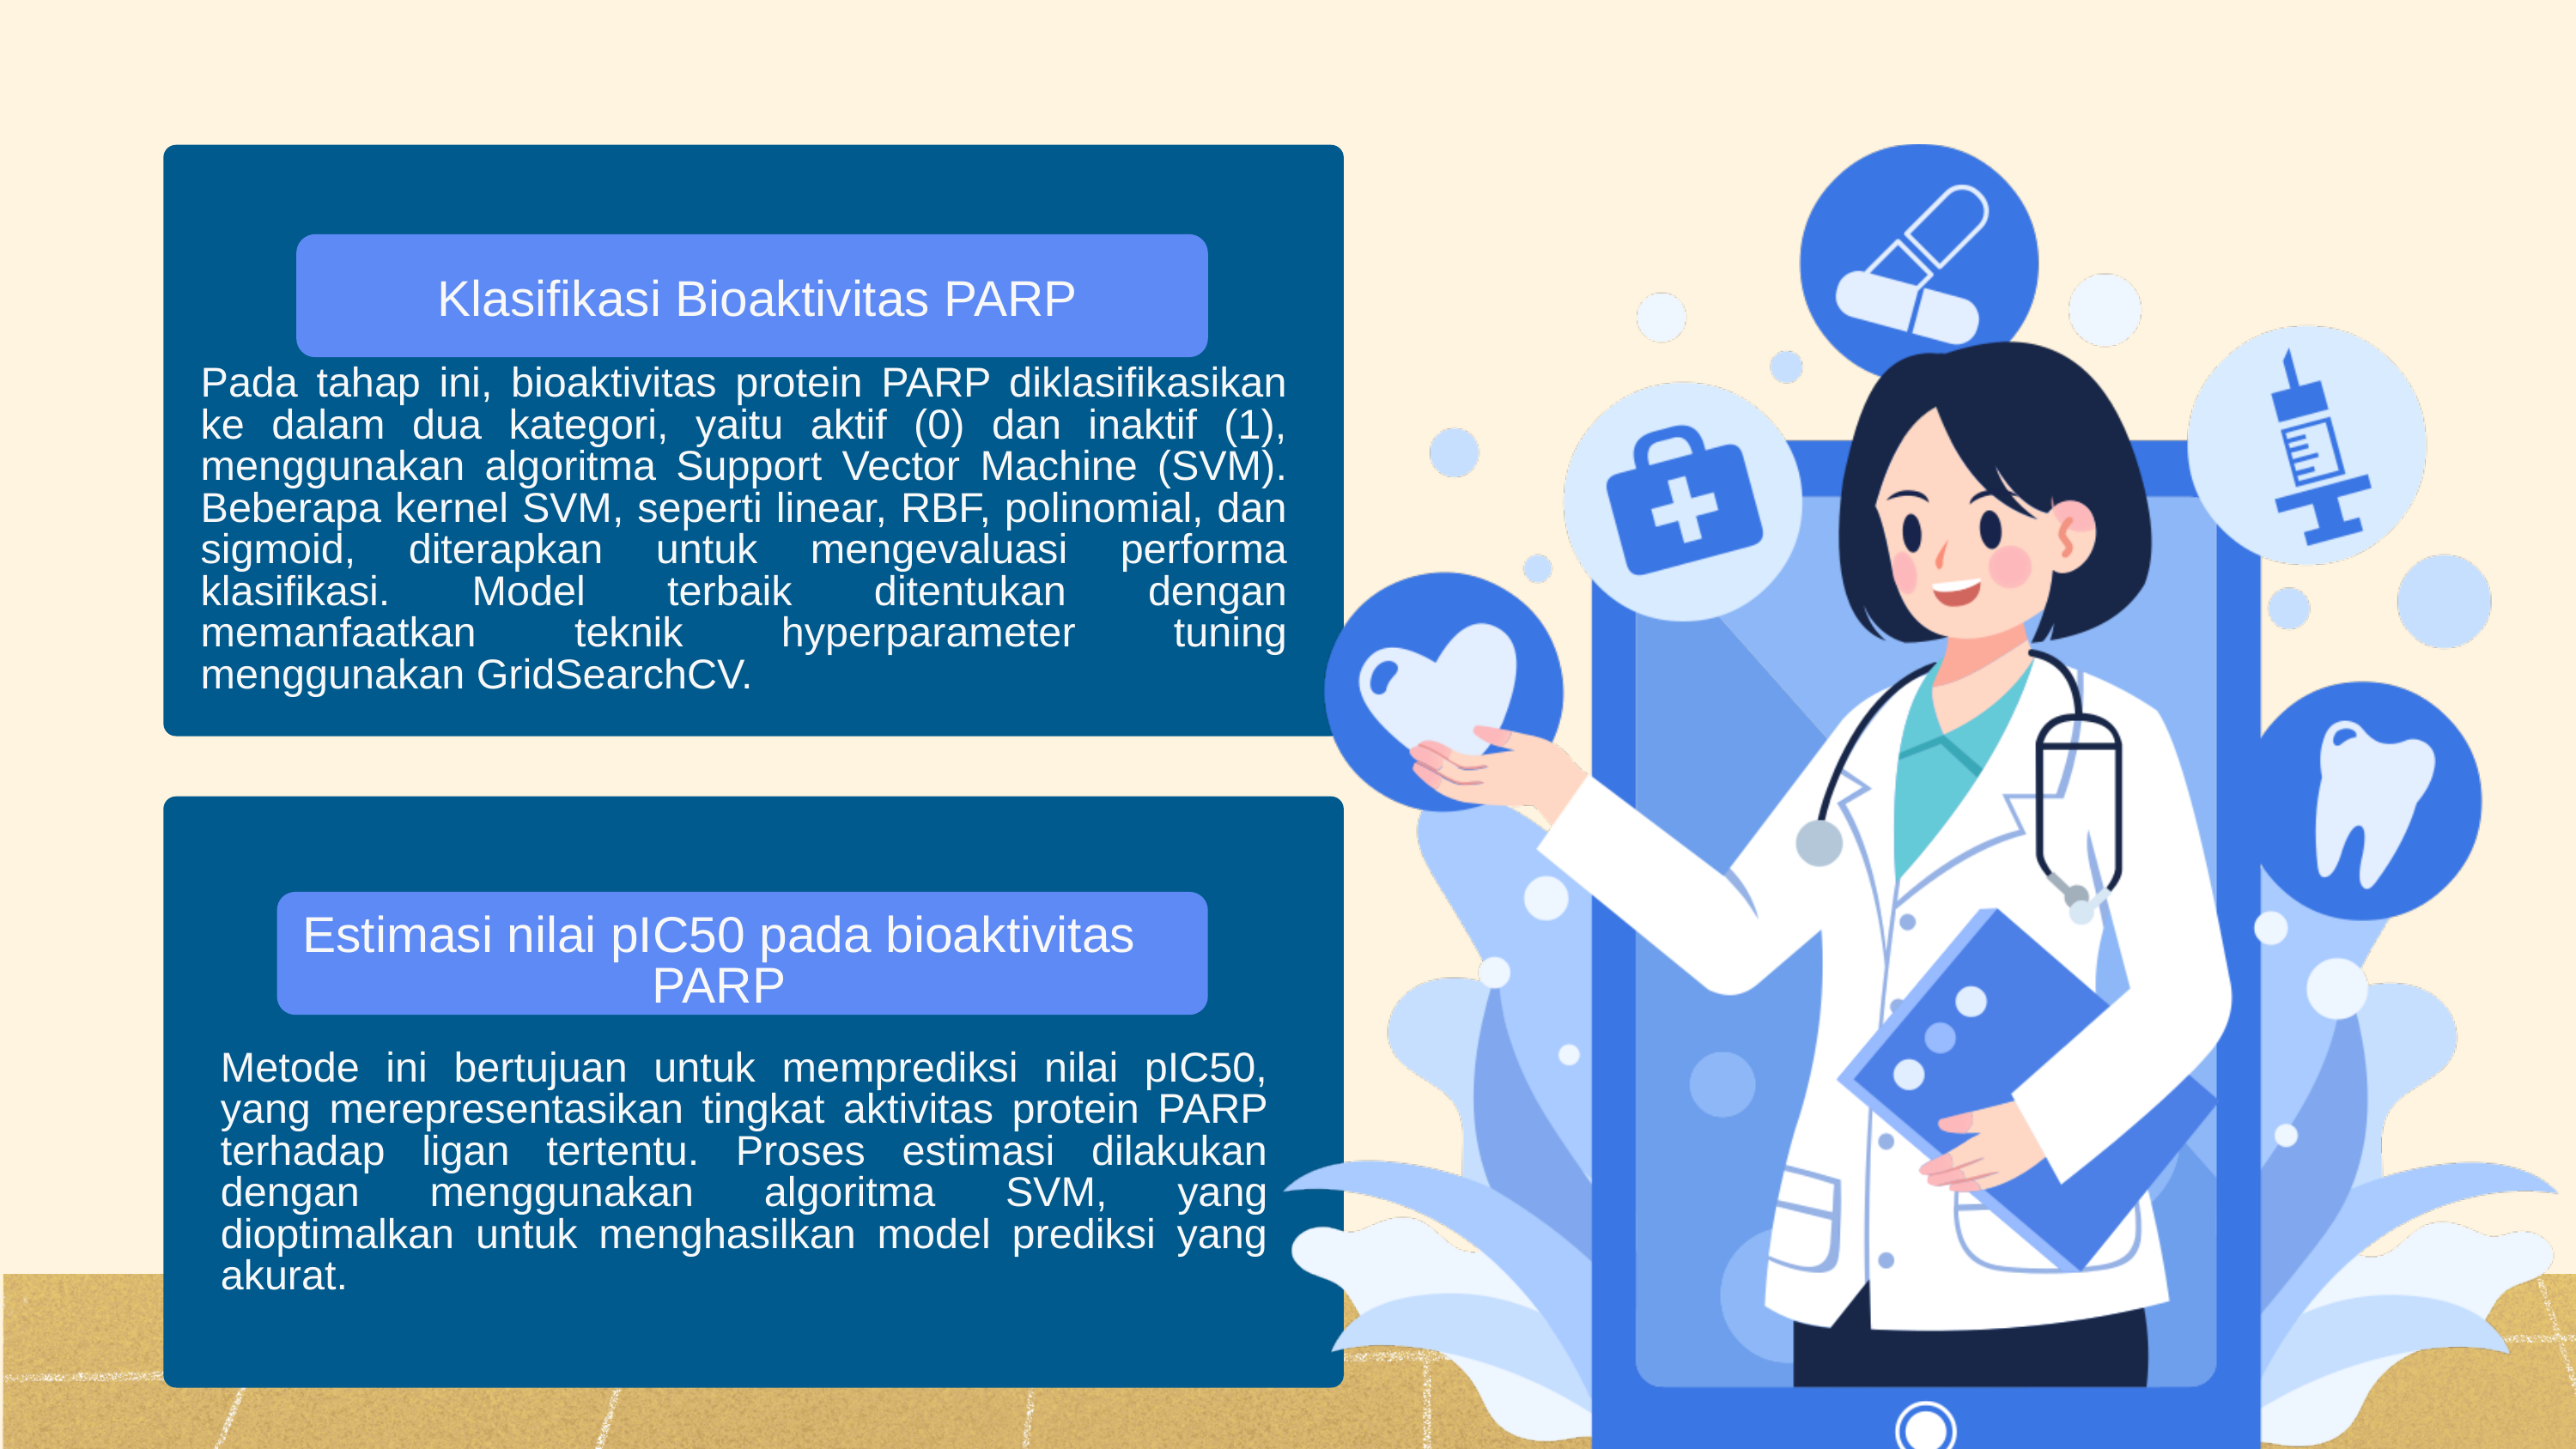

Klasifikasi Bioaktivitas PARP
Pada tahap ini, bioaktivitas protein PARP diklasifikasikan ke dalam dua kategori, yaitu aktif (0) dan inaktif (1), menggunakan algoritma Support Vector Machine (SVM). Beberapa kernel SVM, seperti linear, RBF, polinomial, dan sigmoid, diterapkan untuk mengevaluasi performa klasifikasi. Model terbaik ditentukan dengan memanfaatkan teknik hyperparameter tuning menggunakan GridSearchCV.

Estimasi nilai pIC50 pada bioaktivitas PARP
Metode ini bertujuan untuk memprediksi nilai pIC50, yang merepresentasikan tingkat aktivitas protein PARP terhadap ligan tertentu. Proses estimasi dilakukan dengan menggunakan algoritma SVM, yang dioptimalkan untuk menghasilkan model prediksi yang akurat.